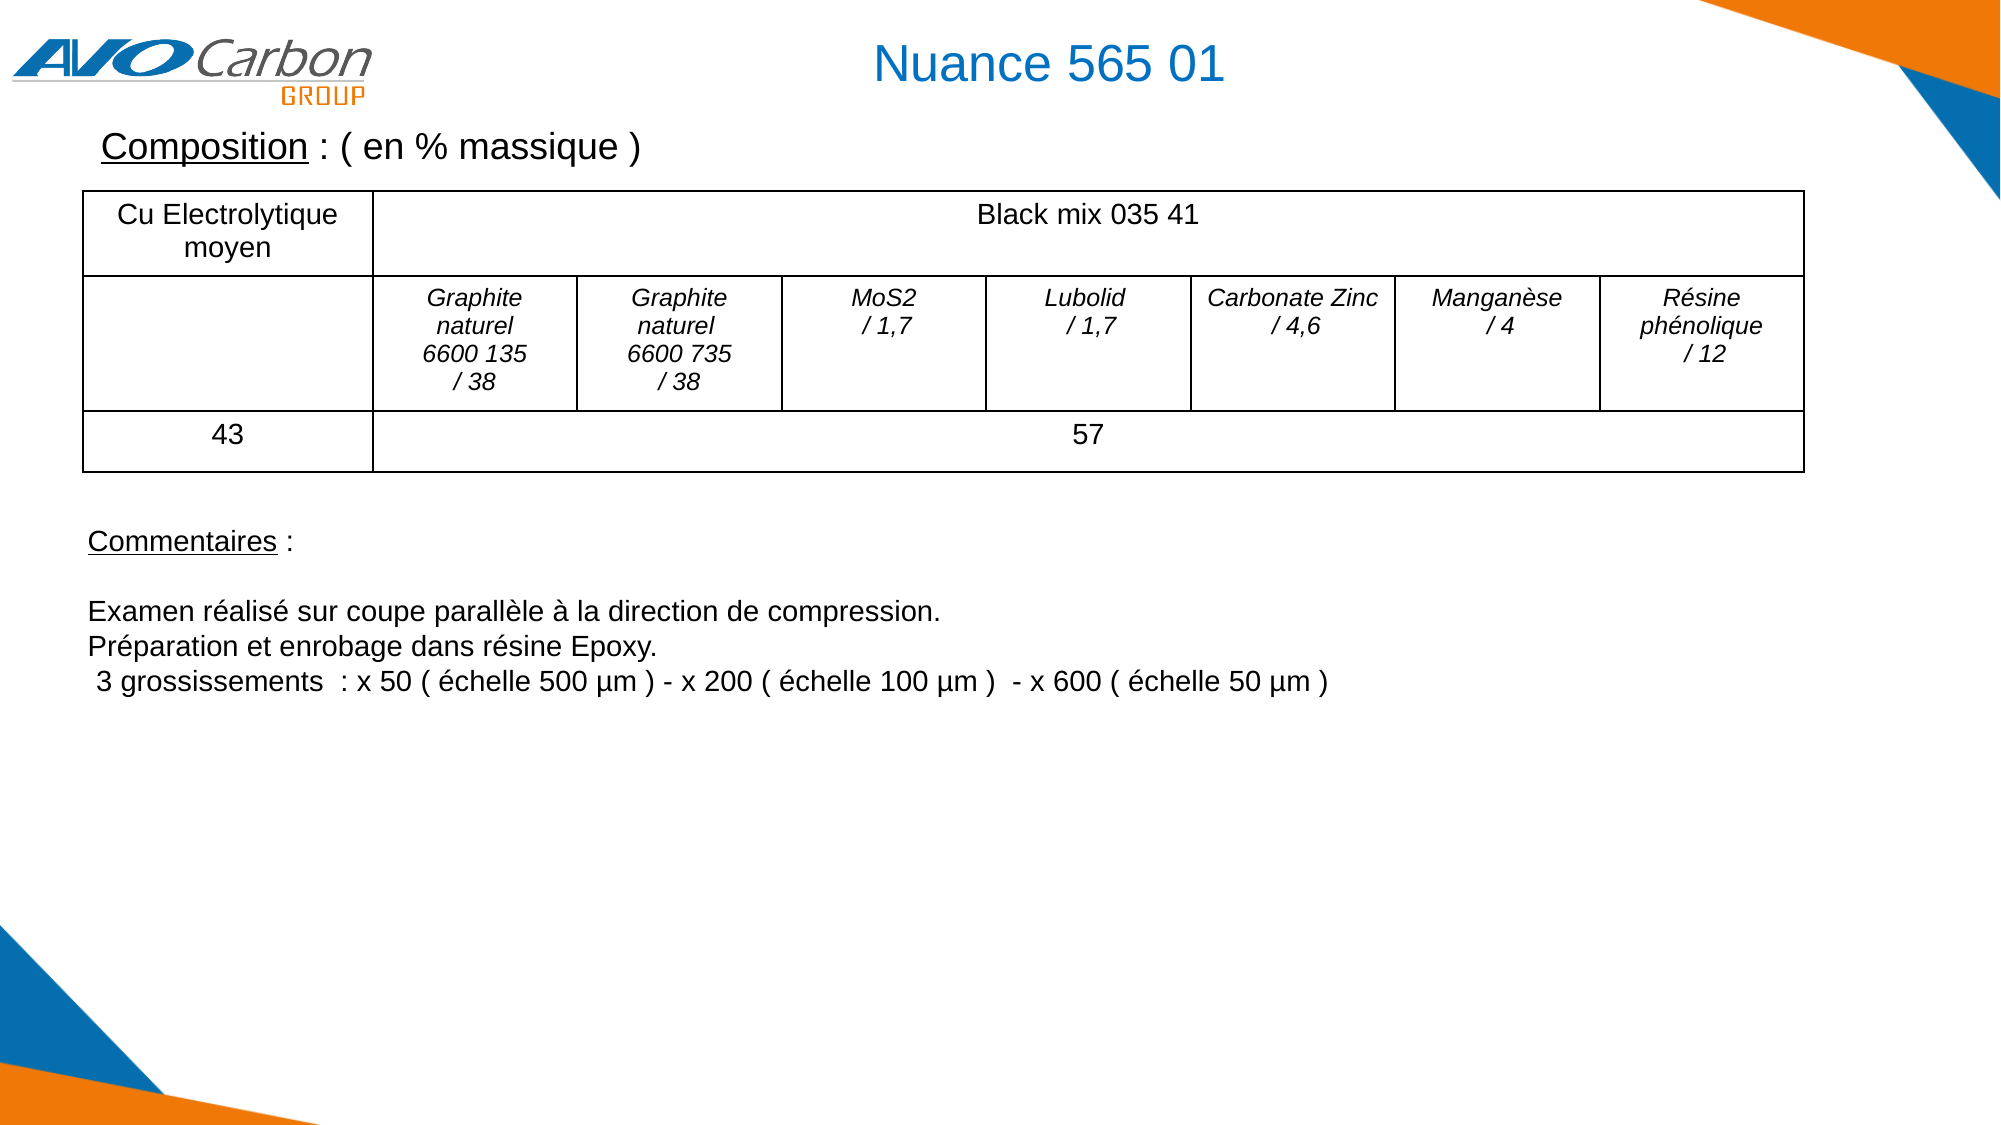

Nuance 565 01
Composition : ( en % massique )

| Cu Electrolytique moyen | Black mix 035 41 |  |  |  |  |  |  |
| --- | --- | --- | --- | --- | --- | --- | --- |
|  | Graphite naturel 6600 135 / 38 | Graphite naturel 6600 735 / 38 | MoS2 / 1,7 | Lubolid / 1,7 | Carbonate Zinc / 4,6 | Manganèse / 4 | Résine phénolique / 12 |
| 43 | 57 |  |  |  |  |  |  |
Commentaires :

Examen réalisé sur coupe parallèle à la direction de compression.
Préparation et enrobage dans résine Epoxy.
 3 grossissements  : x 50 ( échelle 500 µm ) - x 200 ( échelle 100 µm )  - x 600 ( échelle 50 µm )